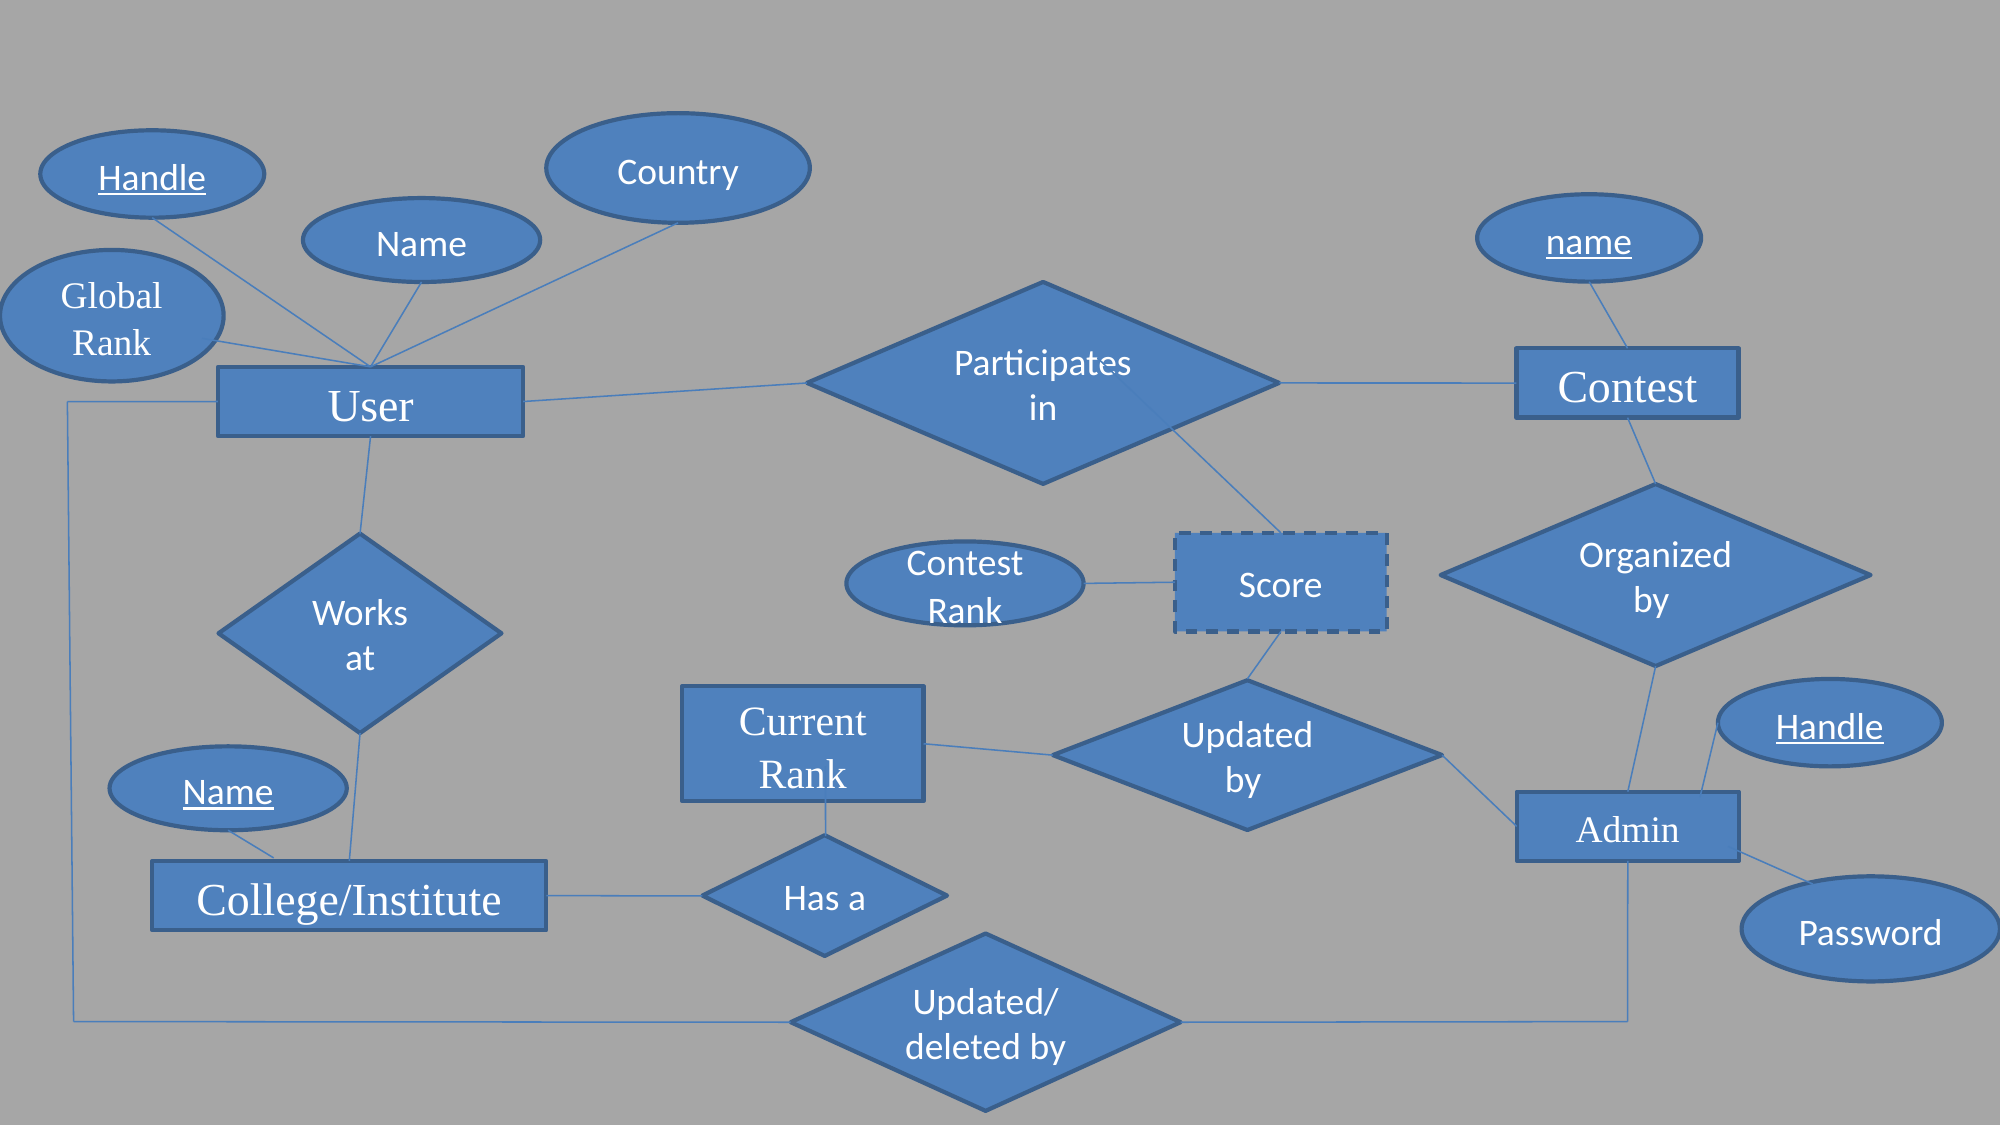

Country
Handle
name
Name

Global Rank

Participates in

Contest

User

Organized by
Score
Works at
Contest Rank

Handle
Updated by
Current Rank

Name

Admin

Has a

College/Institute
Password

Updated/deleted by